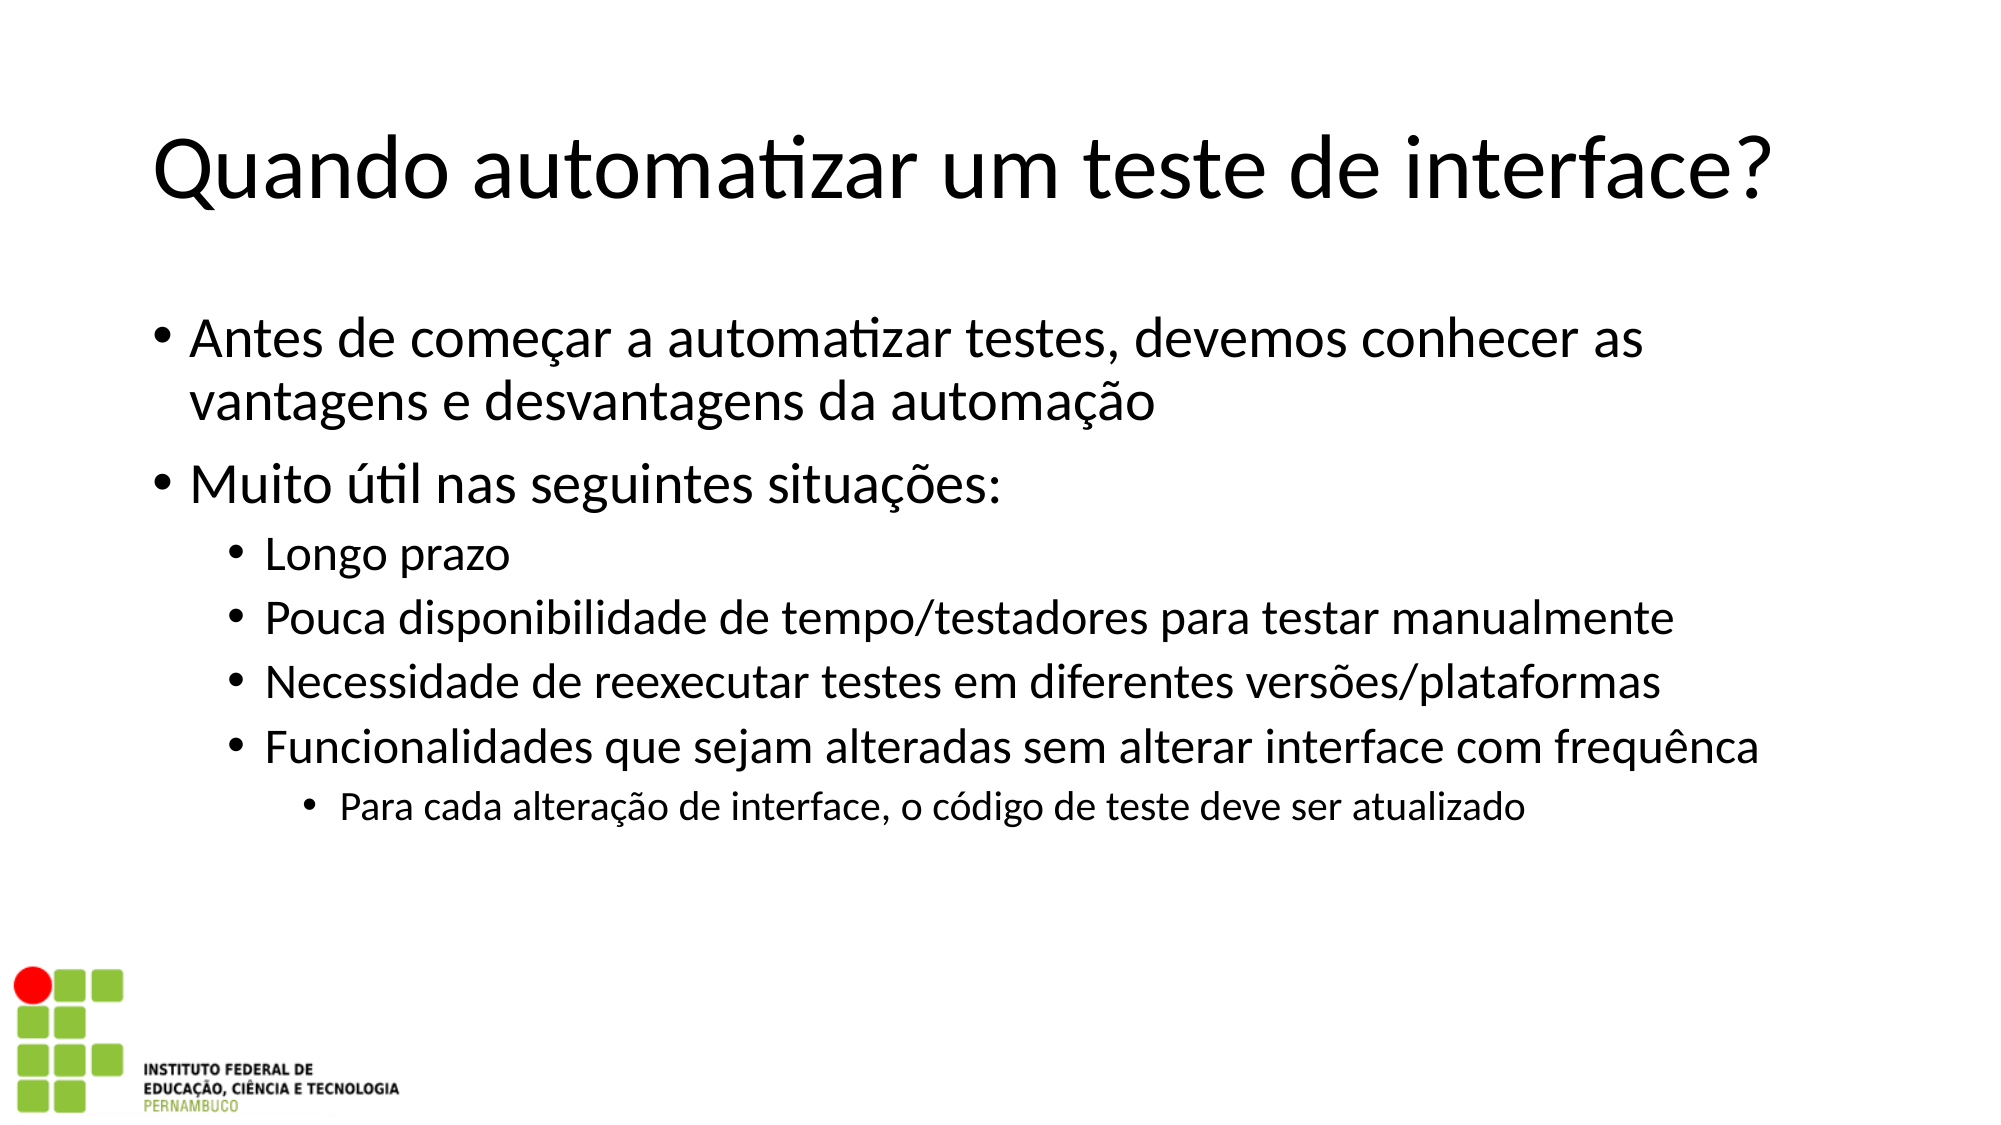

Quando automatizar um teste de interface?
Antes de começar a automatizar testes, devemos conhecer as vantagens e desvantagens da automação
Muito útil nas seguintes situações:
Longo prazo
Pouca disponibilidade de tempo/testadores para testar manualmente
Necessidade de reexecutar testes em diferentes versões/plataformas
Funcionalidades que sejam alteradas sem alterar interface com frequênca
Para cada alteração de interface, o código de teste deve ser atualizado